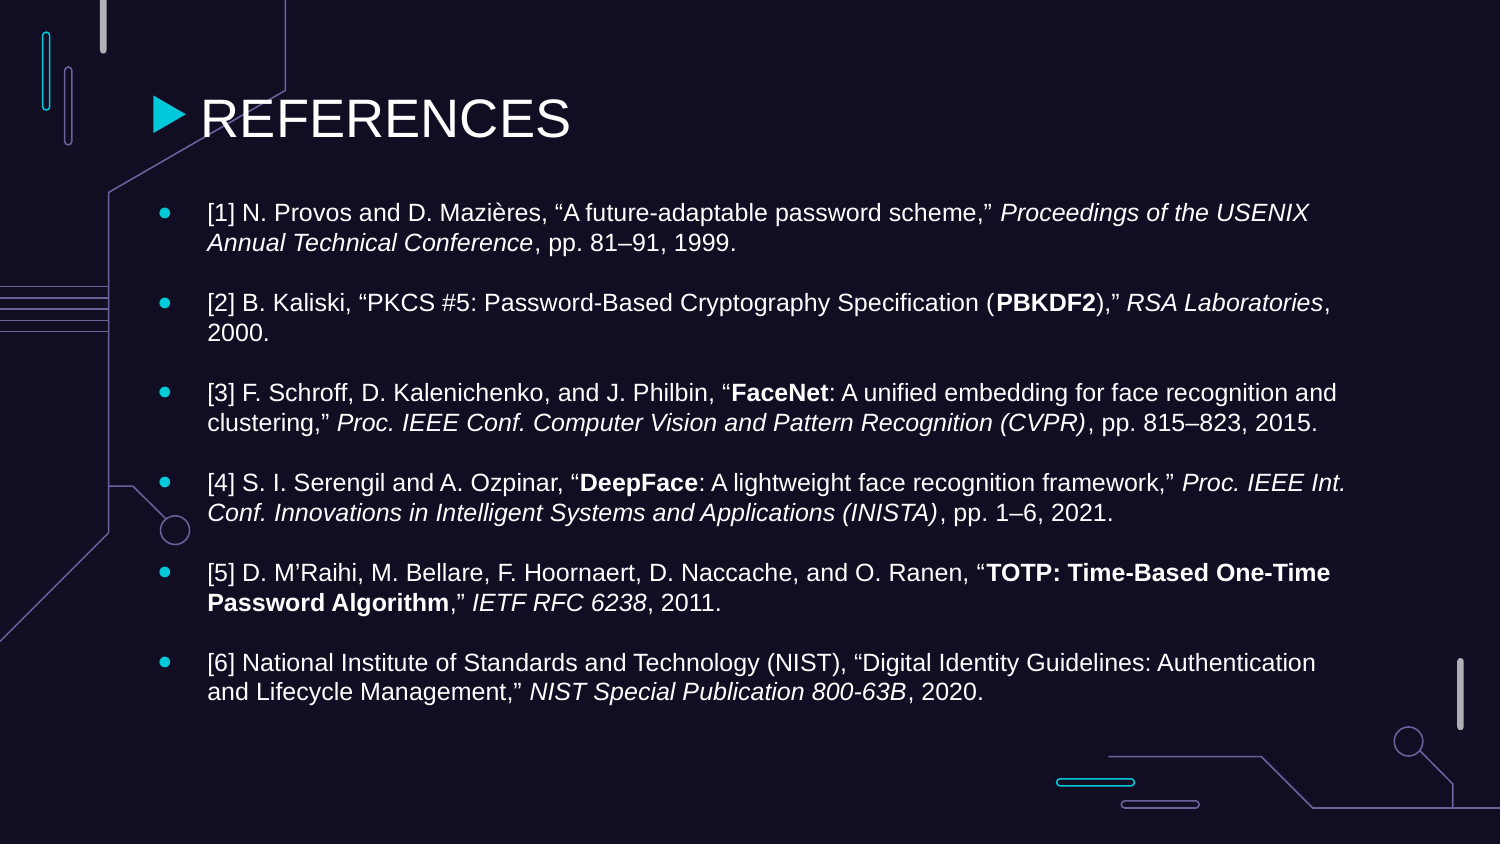

# REFERENCES

[1] N. Provos and D. Mazières, “A future-adaptable password scheme,” Proceedings of the USENIX Annual Technical Conference, pp. 81–91, 1999.

[2] B. Kaliski, “PKCS #5: Password-Based Cryptography Specification (PBKDF2),” RSA Laboratories, 2000.

[3] F. Schroff, D. Kalenichenko, and J. Philbin, “FaceNet: A unified embedding for face recognition and clustering,” Proc. IEEE Conf. Computer Vision and Pattern Recognition (CVPR), pp. 815–823, 2015.

[4] S. I. Serengil and A. Ozpinar, “DeepFace: A lightweight face recognition framework,” Proc. IEEE Int. Conf. Innovations in Intelligent Systems and Applications (INISTA), pp. 1–6, 2021.

[5] D. M’Raihi, M. Bellare, F. Hoornaert, D. Naccache, and O. Ranen, “TOTP: Time-Based One-Time Password Algorithm,” IETF RFC 6238, 2011.

[6] National Institute of Standards and Technology (NIST), “Digital Identity Guidelines: Authentication and Lifecycle Management,” NIST Special Publication 800-63B, 2020.